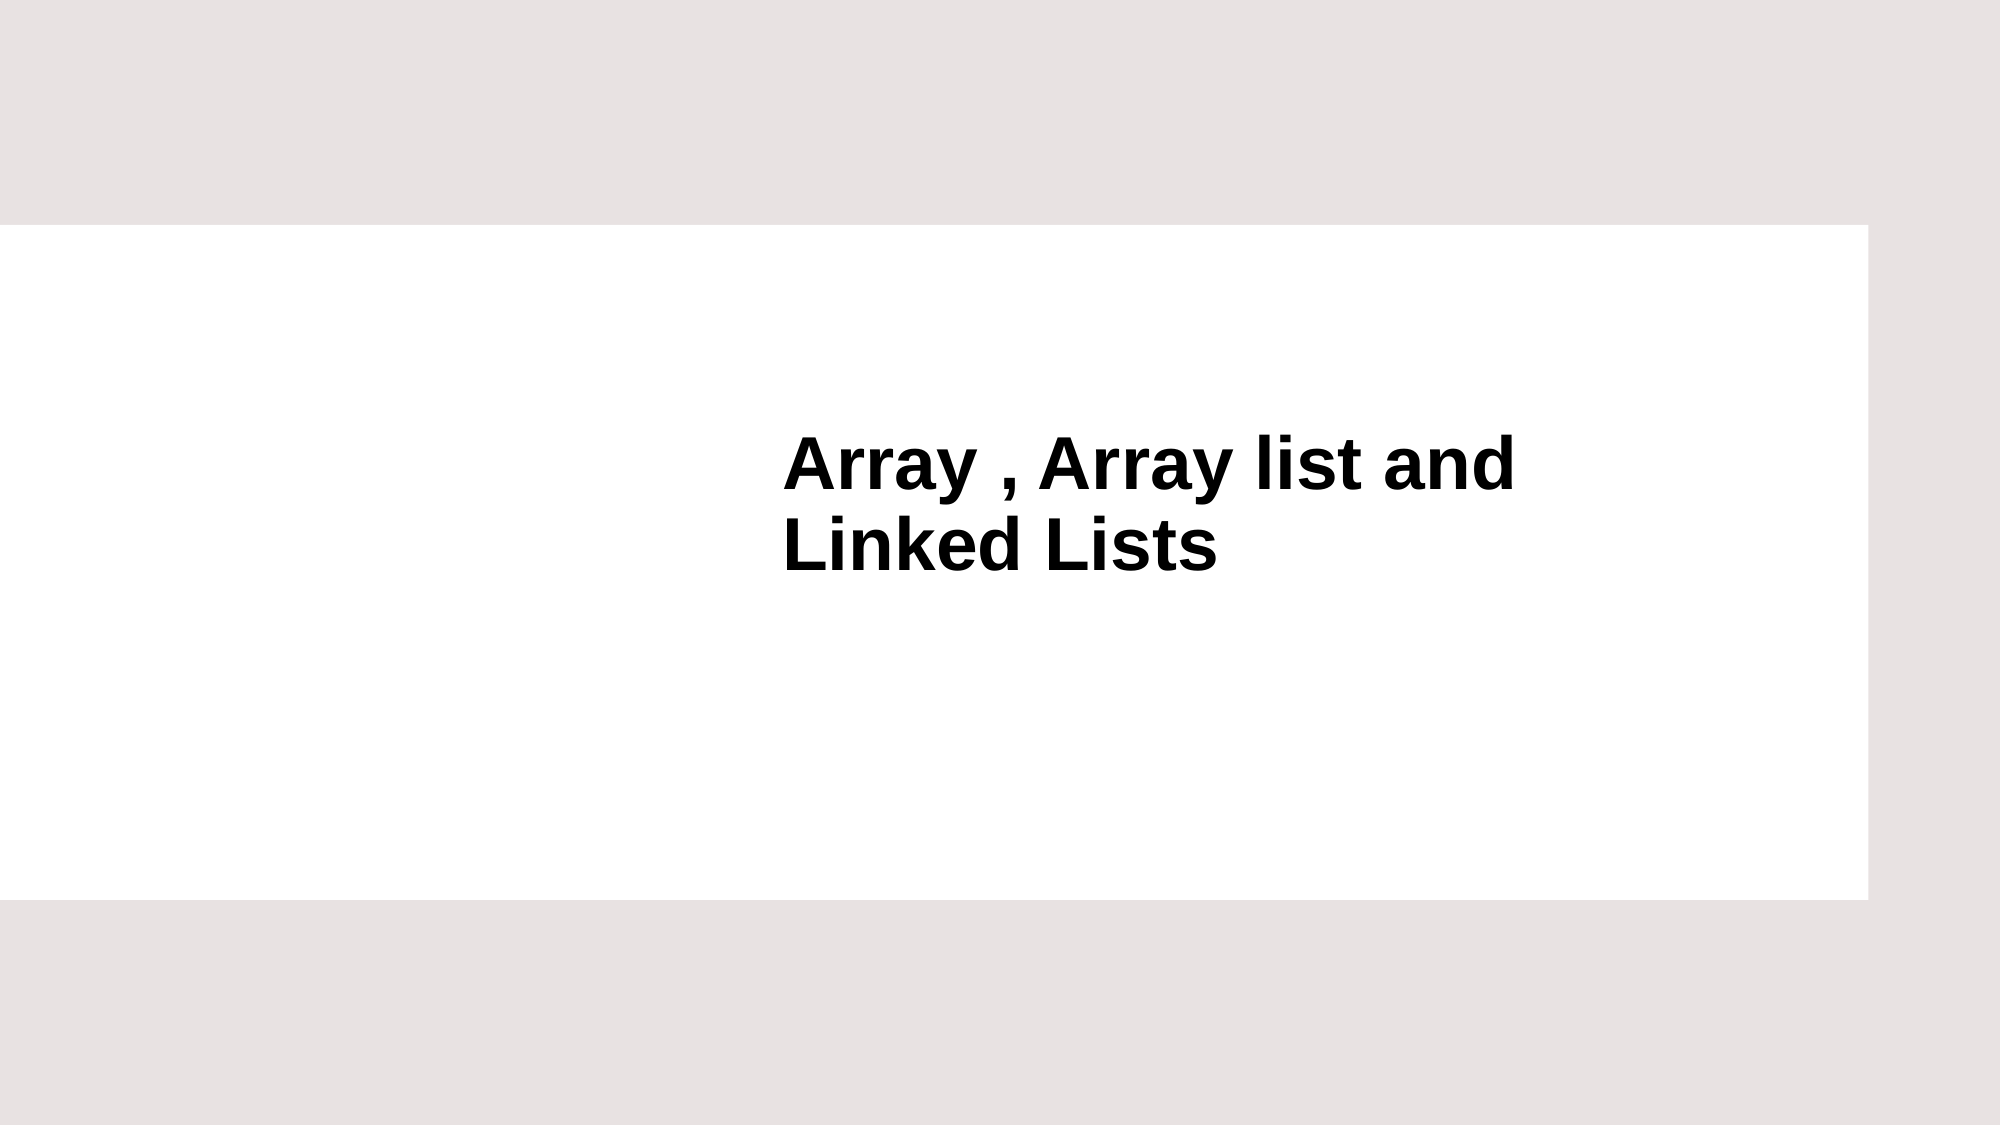

# Array , Array list and Linked Lists

1